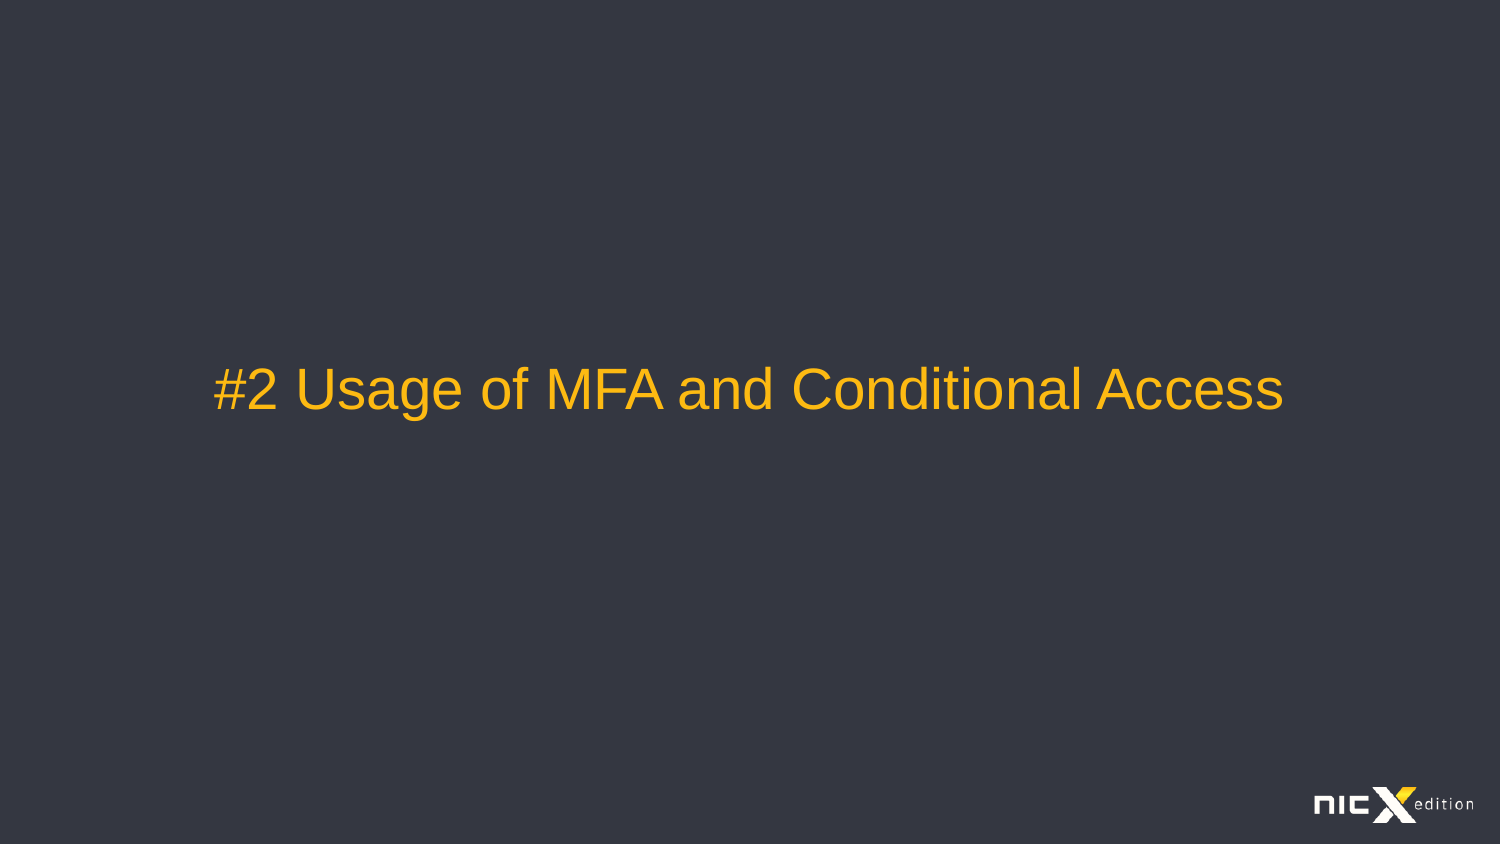

# #2 Usage of MFA and Conditional Access